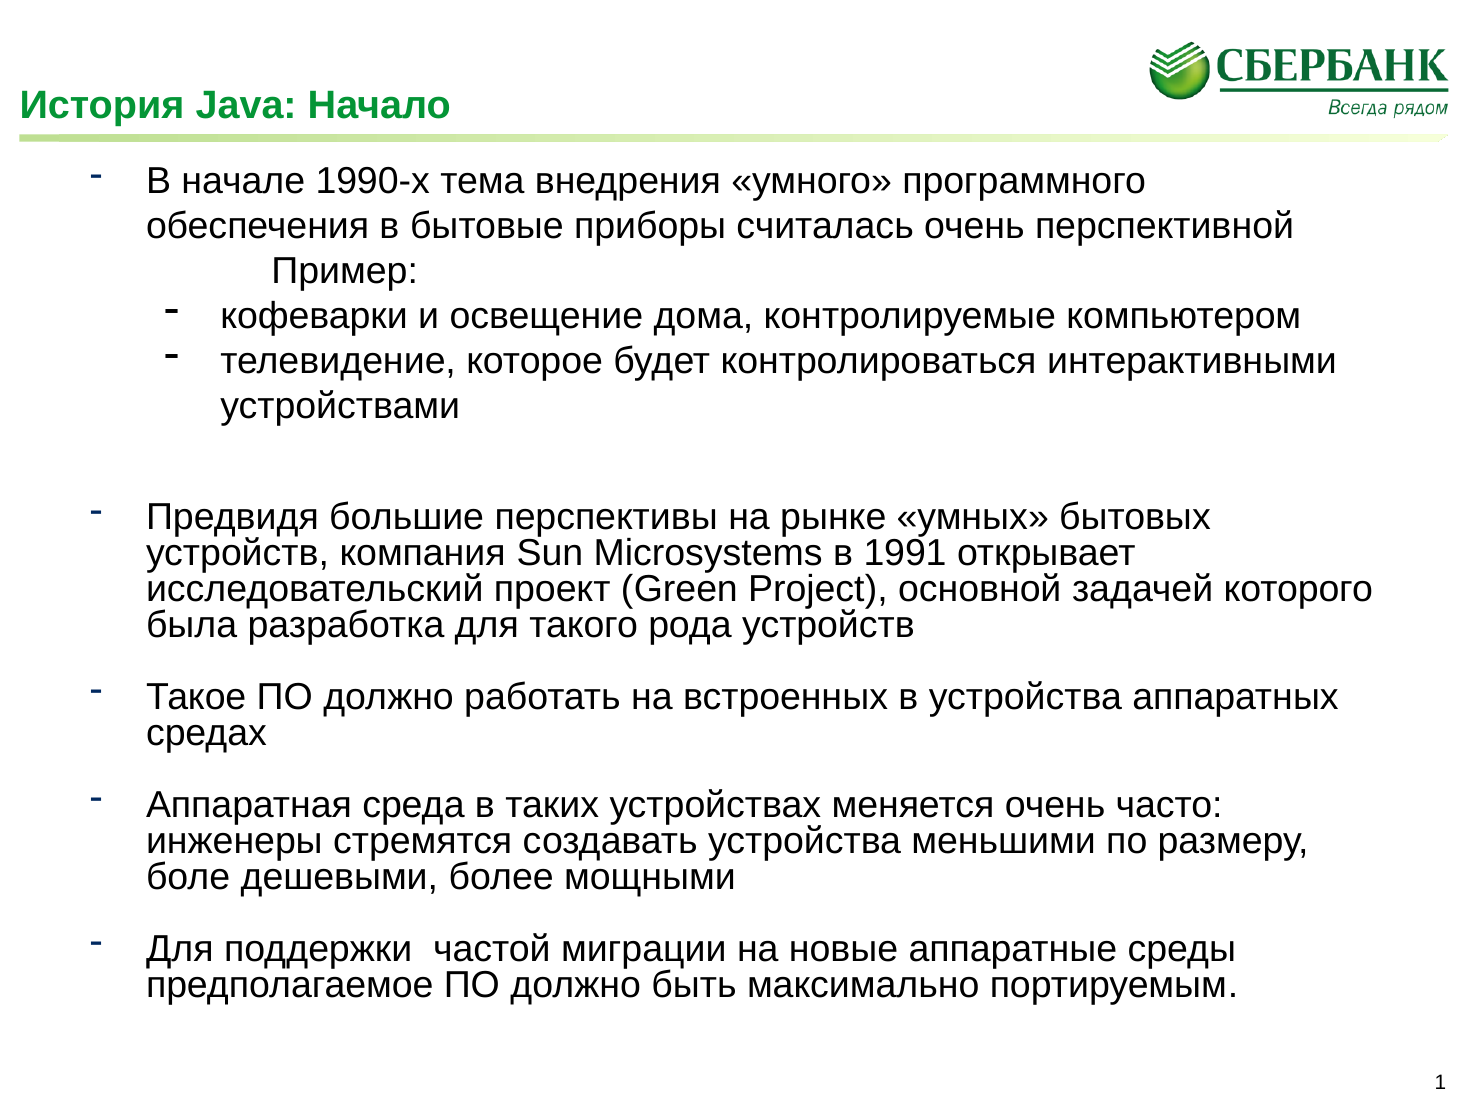

# История Java: Начало
В начале 1990-х тема внедрения «умного» программного  обеспечения в бытовые приборы считалась очень перспективной
	Пример:
кофеварки и освещение дома, контролируемые компьютером
телевидение, которое будет контролироваться интерактивными устройствами

Предвидя большие перспективы на рынке «умных» бытовых устройств, компания Sun Microsystems в 1991 открывает исследовательский проект (Green Project), основной задачей которого была разработка для такого рода устройств

Такое ПО должно работать на встроенных в устройства аппаратных средах

Аппаратная среда в таких устройствах меняется очень часто: инженеры стремятся создавать устройства меньшими по размеру, боле дешевыми, более мощными

Для поддержки  частой миграции на новые аппаратные среды предполагаемое ПО должно быть максимально портируемым.